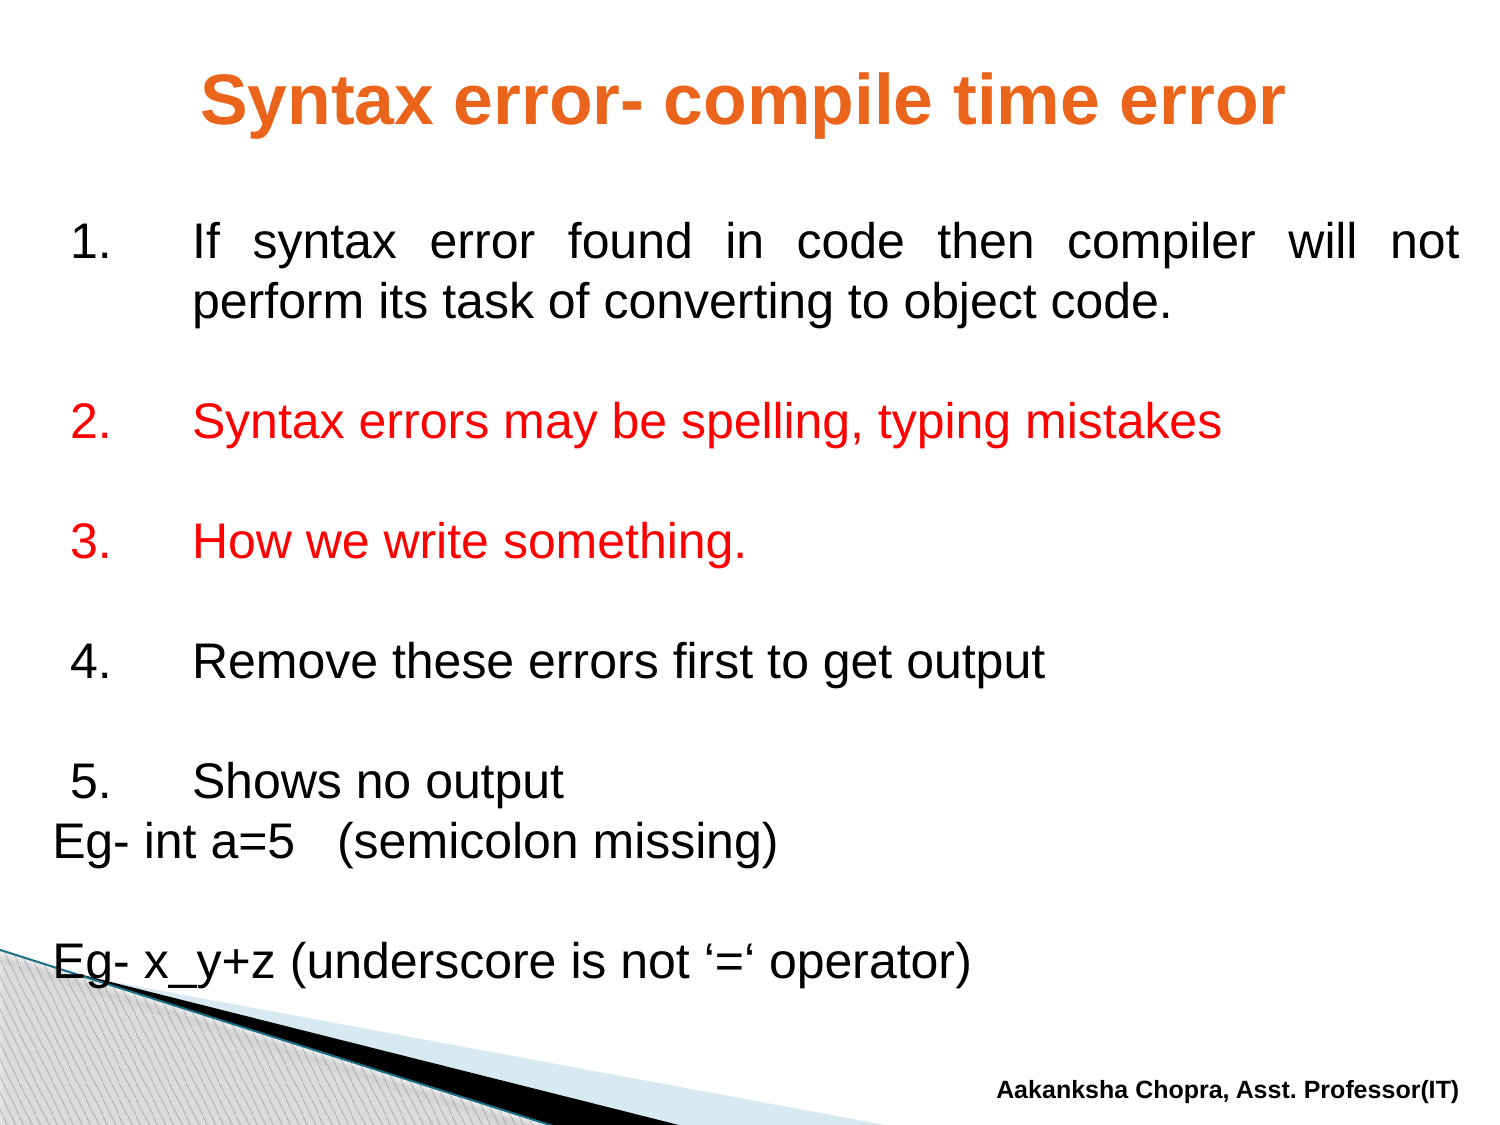

# Syntax error- compile time error

If syntax error found in code then compiler will not perform its task of converting to object code.

Syntax errors may be spelling, typing mistakes

How we write something.

Remove these errors first to get output

Shows no output
Eg- int a=5   (semicolon missing)

Eg- x_y+z (underscore is not ‘=‘ operator)

Aakanksha Chopra, Asst. Professor(IT)